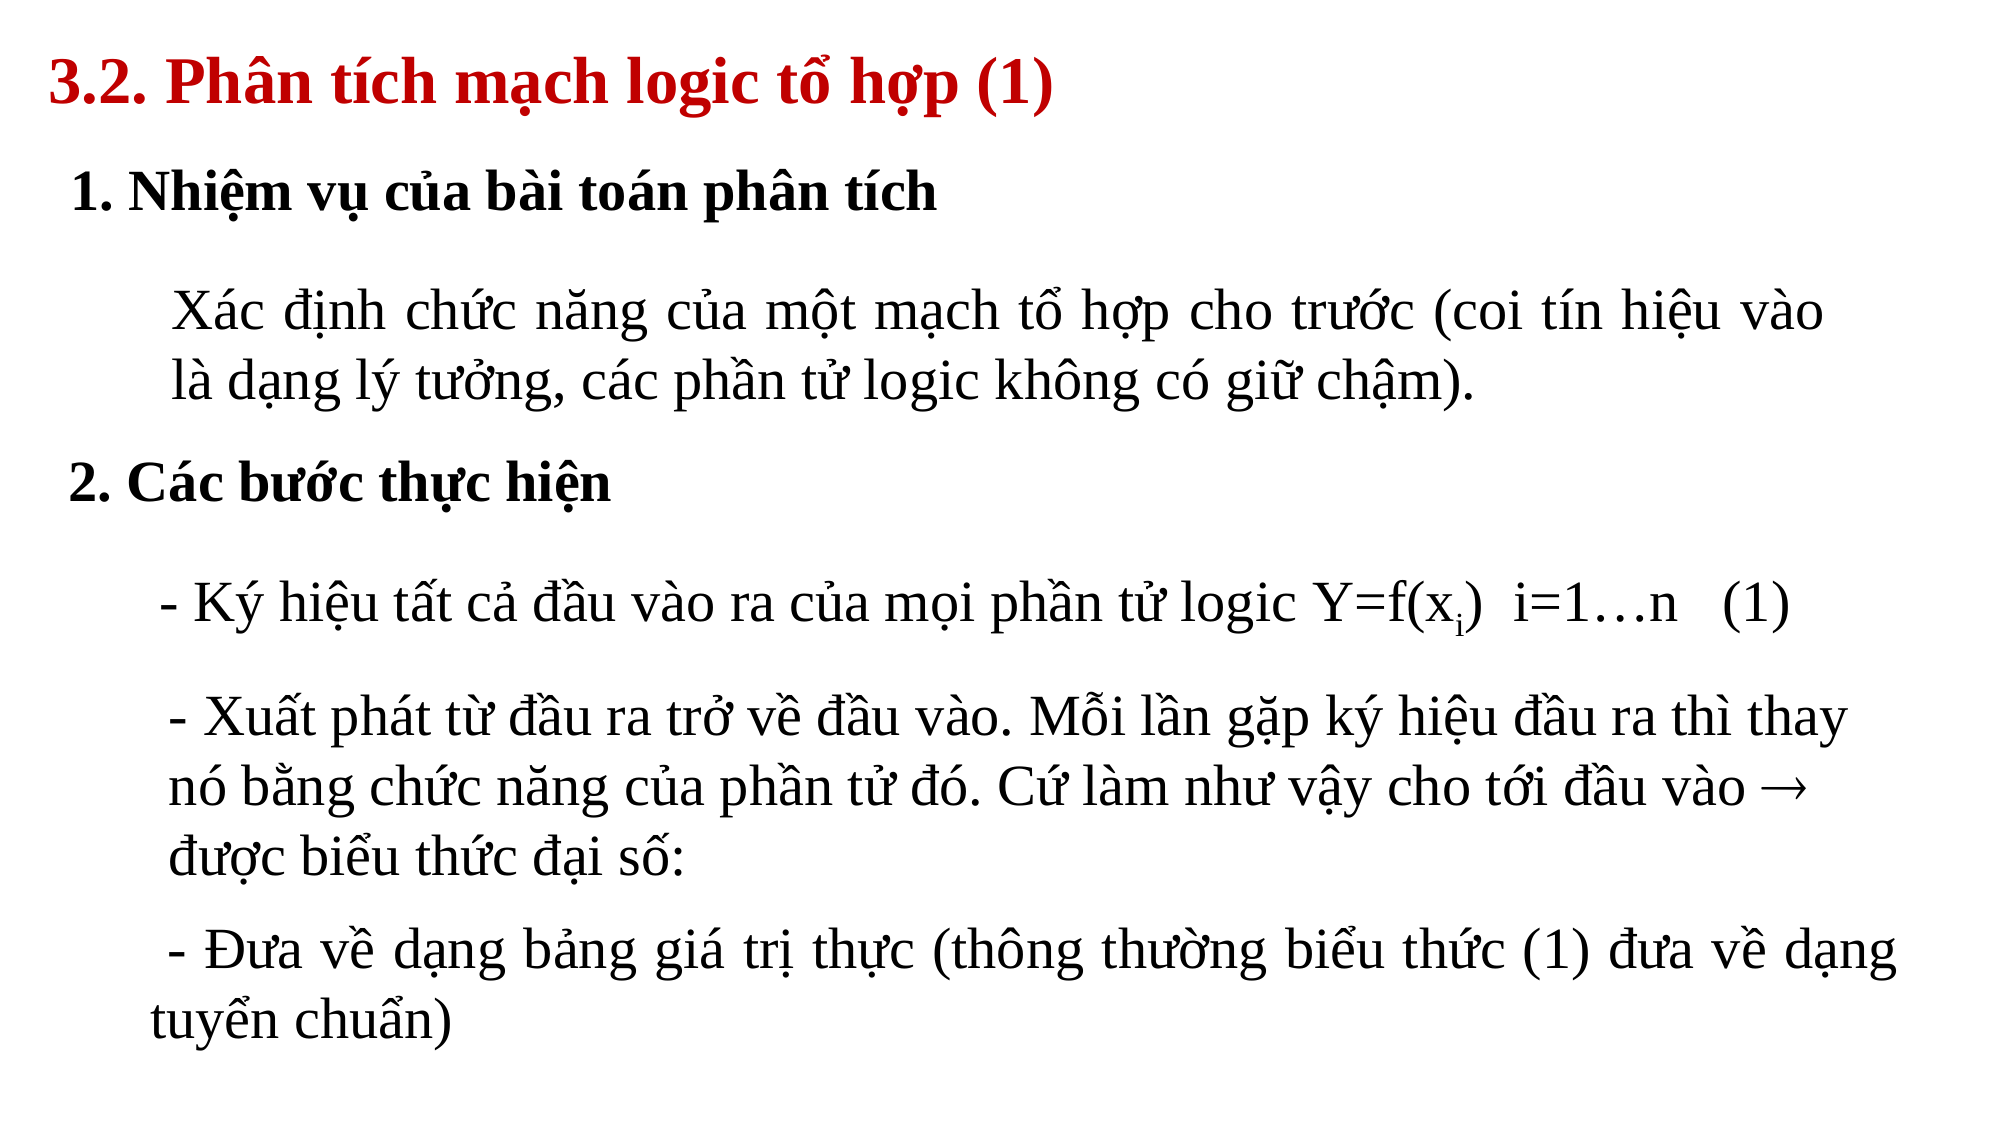

# 3.2. Phân tích mạch logic tổ hợp (1)
1. Nhiệm vụ của bài toán phân tích
Xác định chức năng của một mạch tổ hợp cho trước (coi tín hiệu vào là dạng lý tưởng, các phần tử logic không có giữ chậm).
2. Các bước thực hiện
- Ký hiệu tất cả đầu vào ra của mọi phần tử logic Y=f(xi)  i=1…n   (1)
- Xuất phát từ đầu ra trở về đầu vào. Mỗi lần gặp ký hiệu đầu ra thì thay nó bằng chức năng của phần tử đó. Cứ làm như vậy cho tới đầu vào → được biểu thức đại số:
 - Đưa về dạng bảng giá trị thực (thông thường biểu thức (1) đưa về dạng tuyển chuẩn)